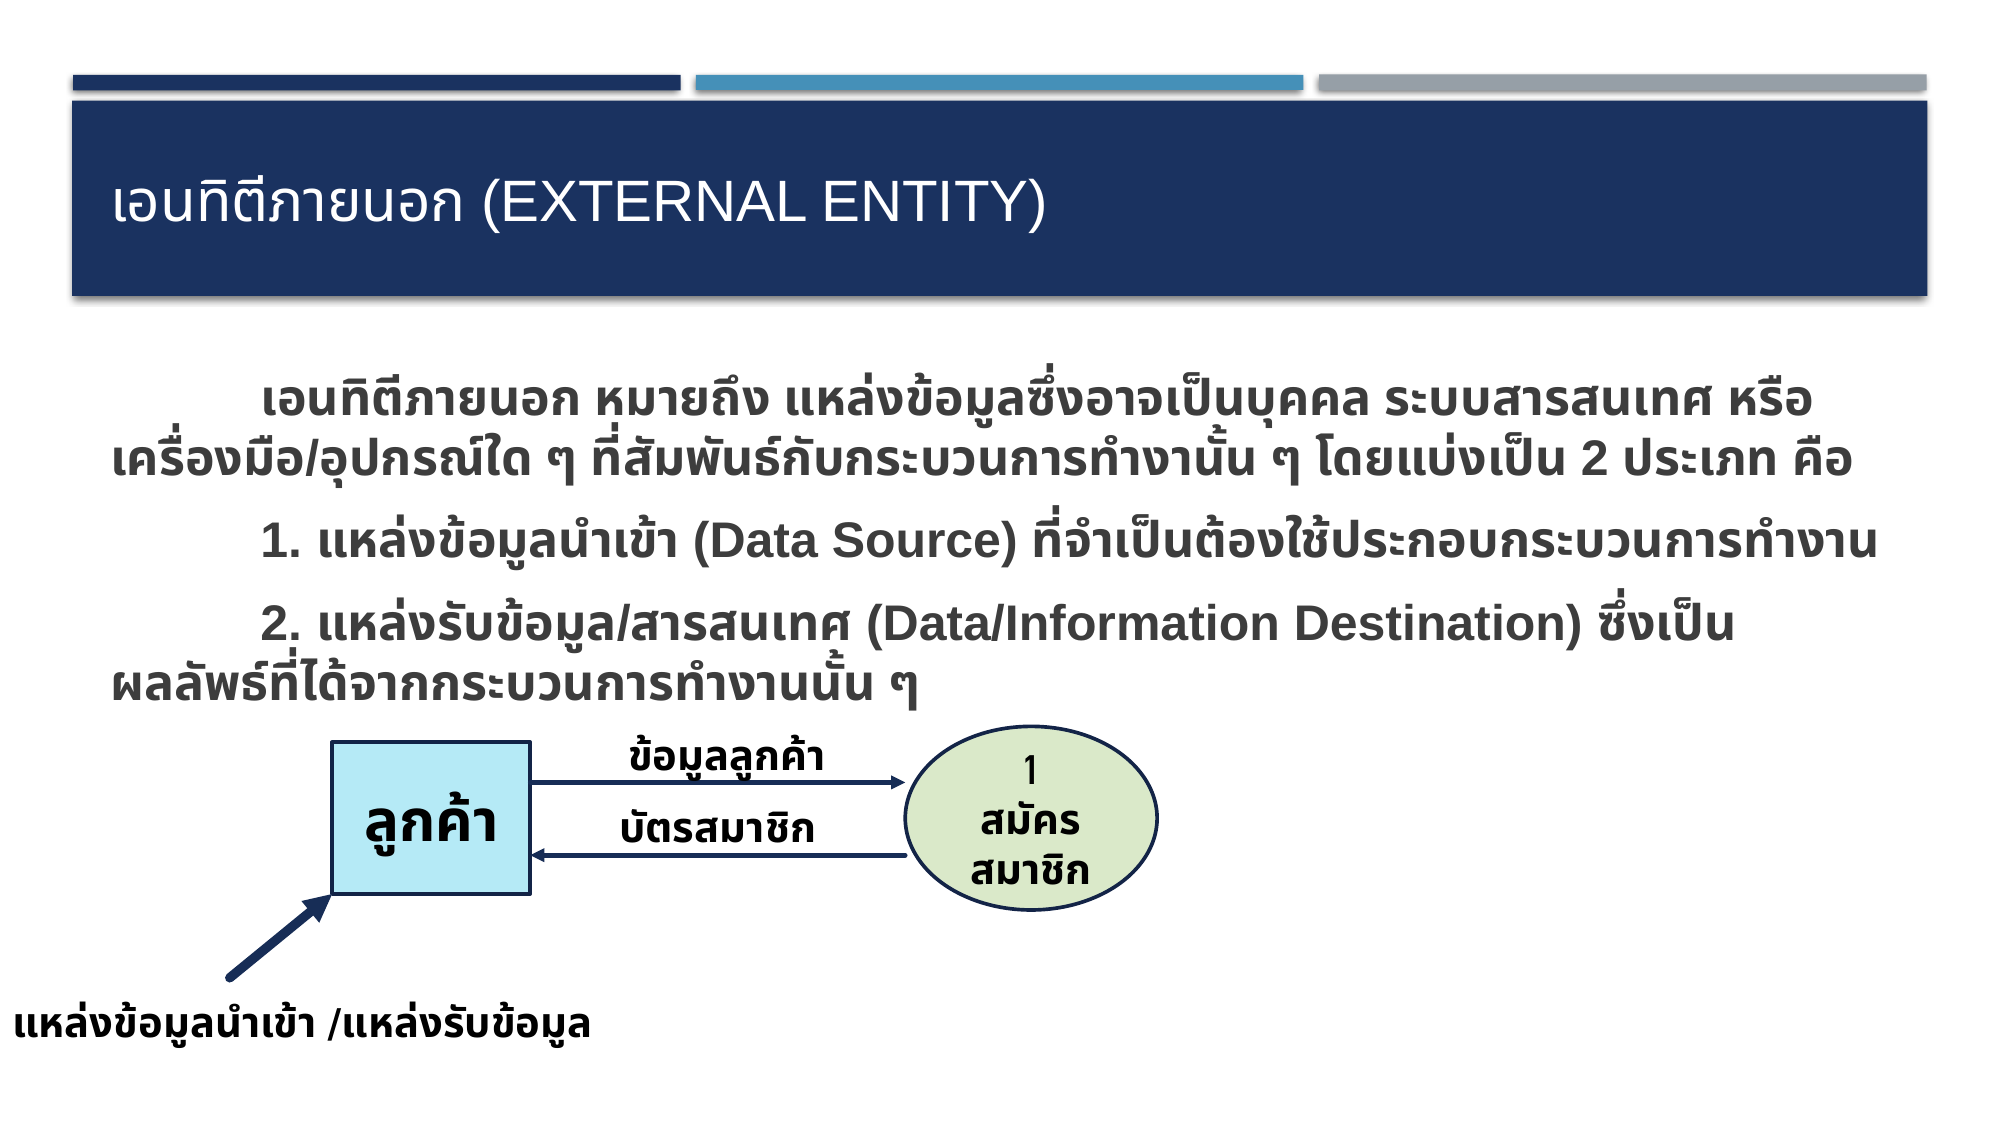

# เอนทิตีภายนอก (External entity)
	เอนทิตีภายนอก หมายถึง แหล่งข้อมูลซึ่งอาจเป็นบุคคล ระบบสารสนเทศ หรือเครื่องมือ/อุปกรณ์ใด ๆ ที่สัมพันธ์กับกระบวนการทำงานั้น ๆ โดยแบ่งเป็น 2 ประเภท คือ
	1. แหล่งข้อมูลนำเข้า (Data Source) ที่จำเป็นต้องใช้ประกอบกระบวนการทำงาน
	2. แหล่งรับข้อมูล/สารสนเทศ (Data/Information Destination) ซึ่งเป็นผลลัพธ์ที่ได้จากกระบวนการทำงานนั้น ๆ

ข้อมูลลูกค้า
1
สมัครสมาชิก
ลูกค้า
บัตรสมาชิก
แหล่งข้อมูลนำเข้า /แหล่งรับข้อมูล